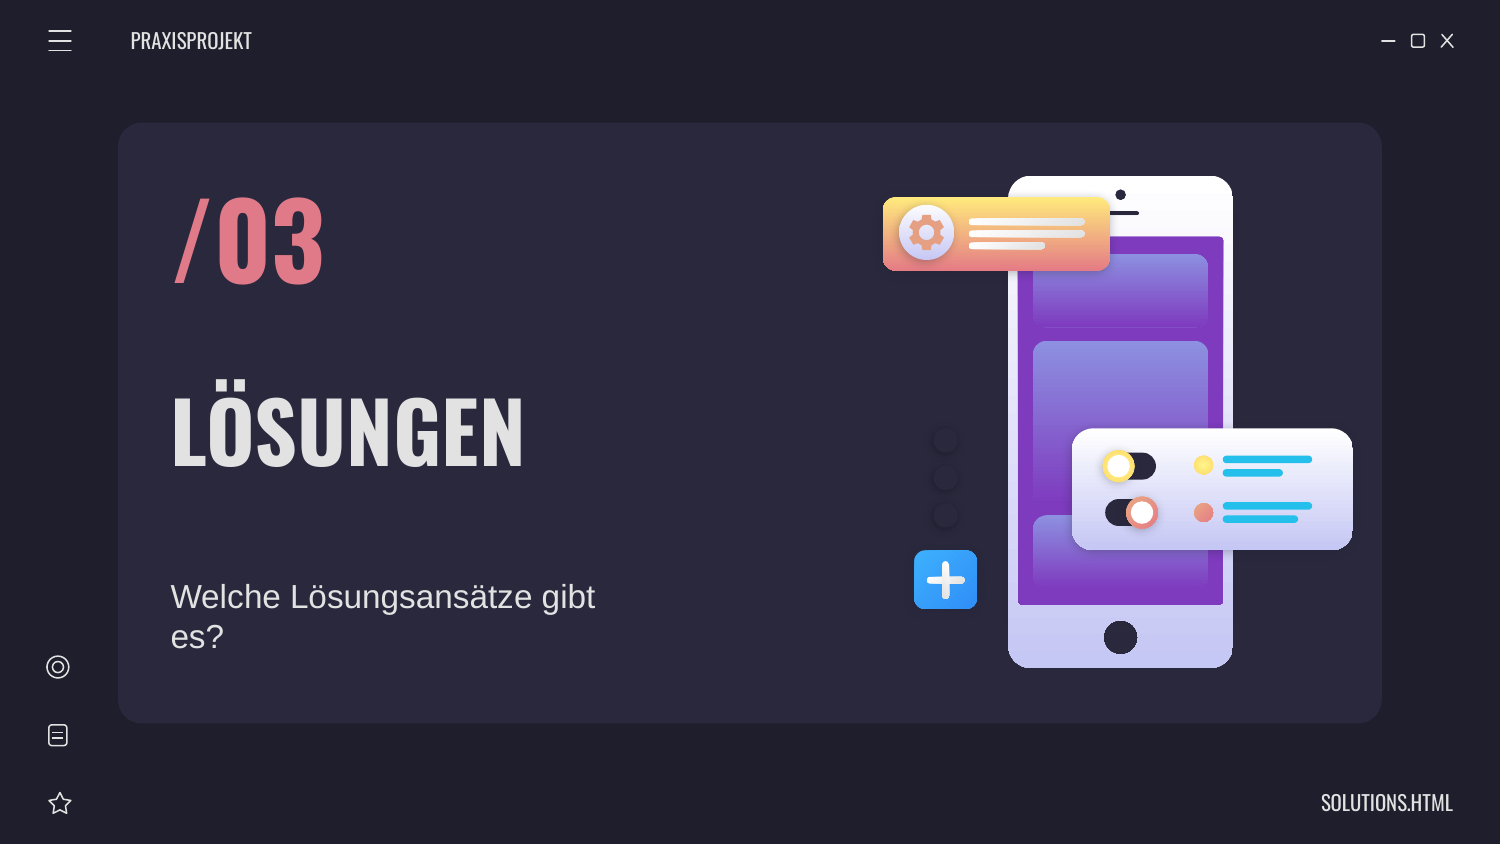

PRAXISPROJEKT

/03

# LÖSUNGEN
Welche Lösungsansätze gibt es?

SOLUTIONS.HTML